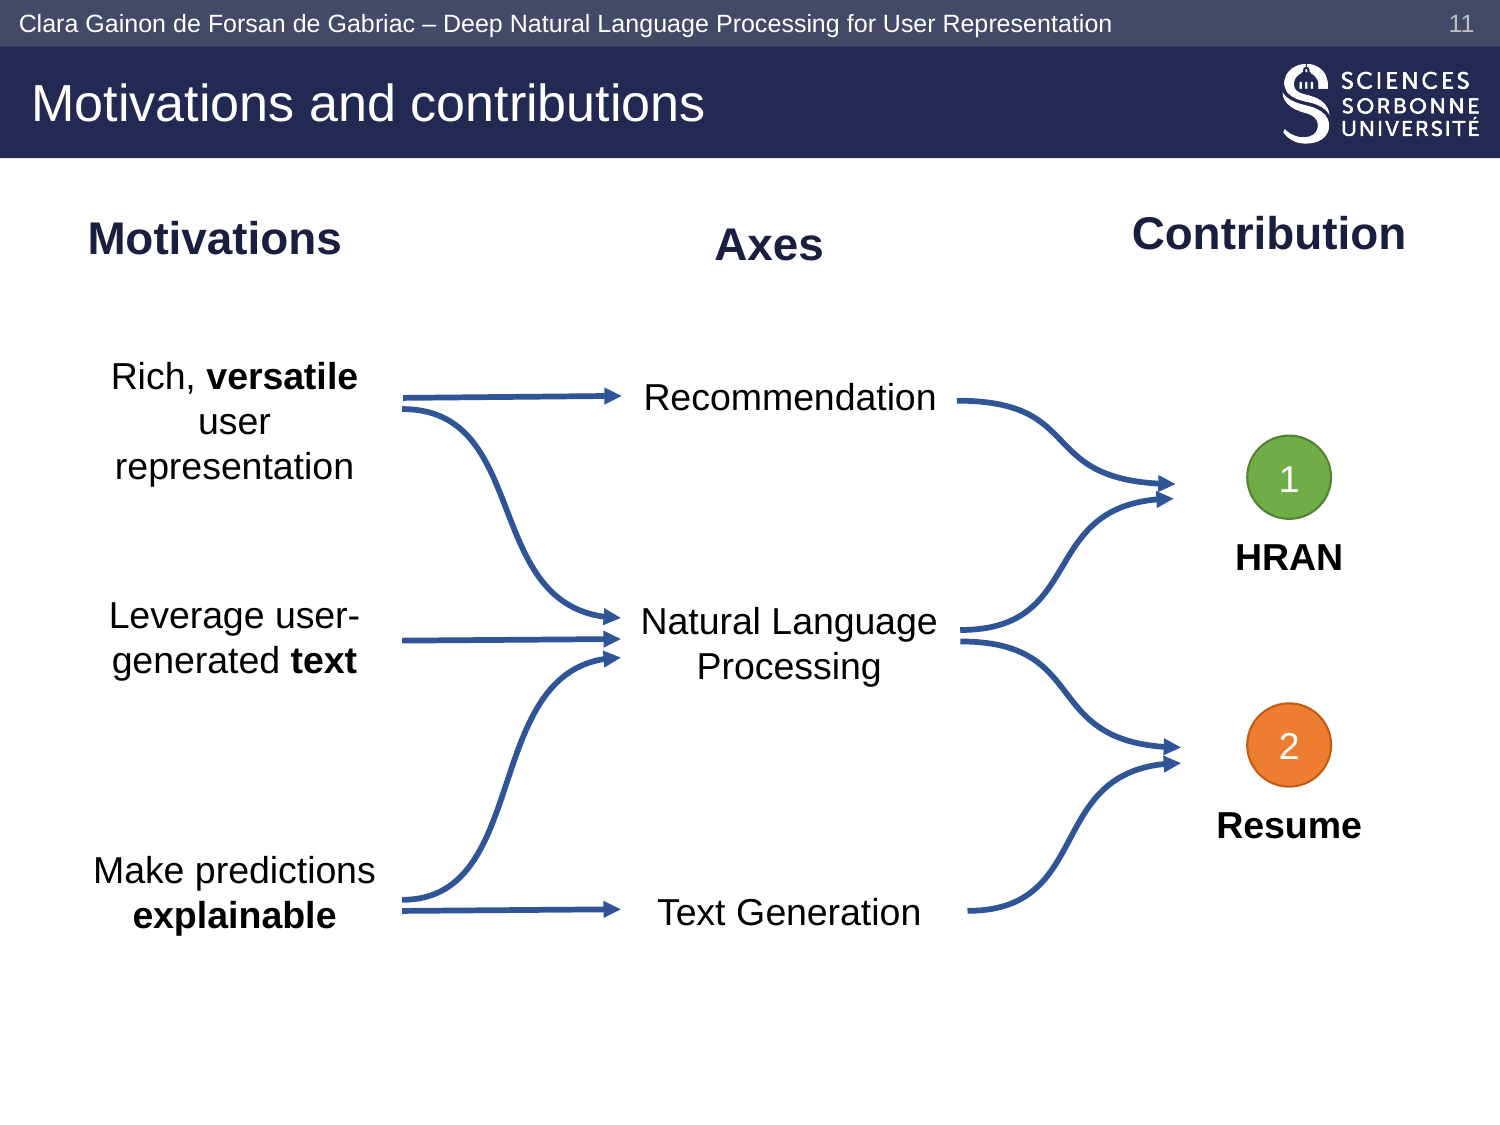

11
# Motivations and contributions
Contribution
Motivations
Axes
Rich, versatile user representation
Recommendation

1
HRAN

Leverage user-generated text
Natural Language Processing

2
Resume

Make predictions explainable
Text Generation